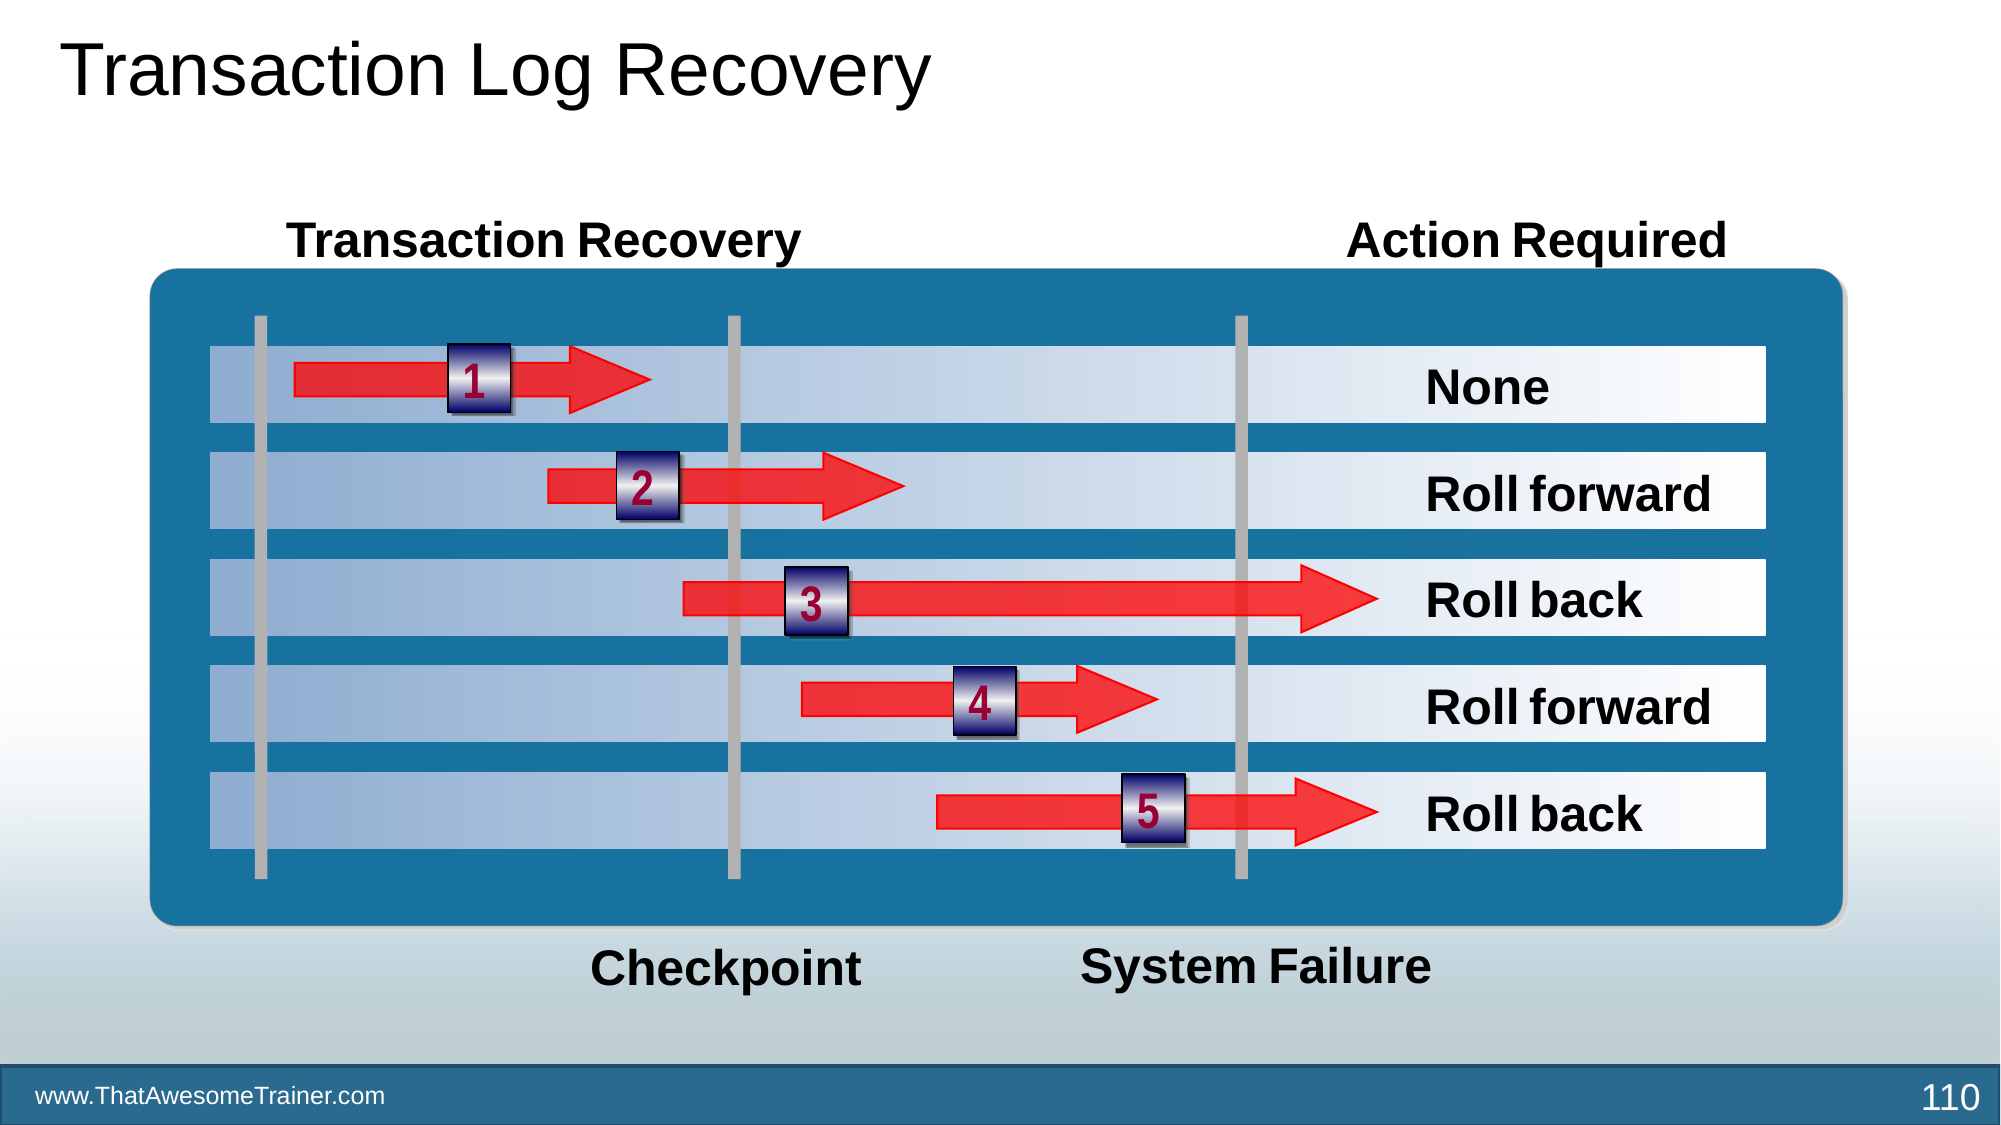

Transaction Log Recovery
Transaction Recovery
Action Required

1

None
2

Roll forward

3
Roll back

4
Roll forward

5

Roll back
System Failure
Checkpoint